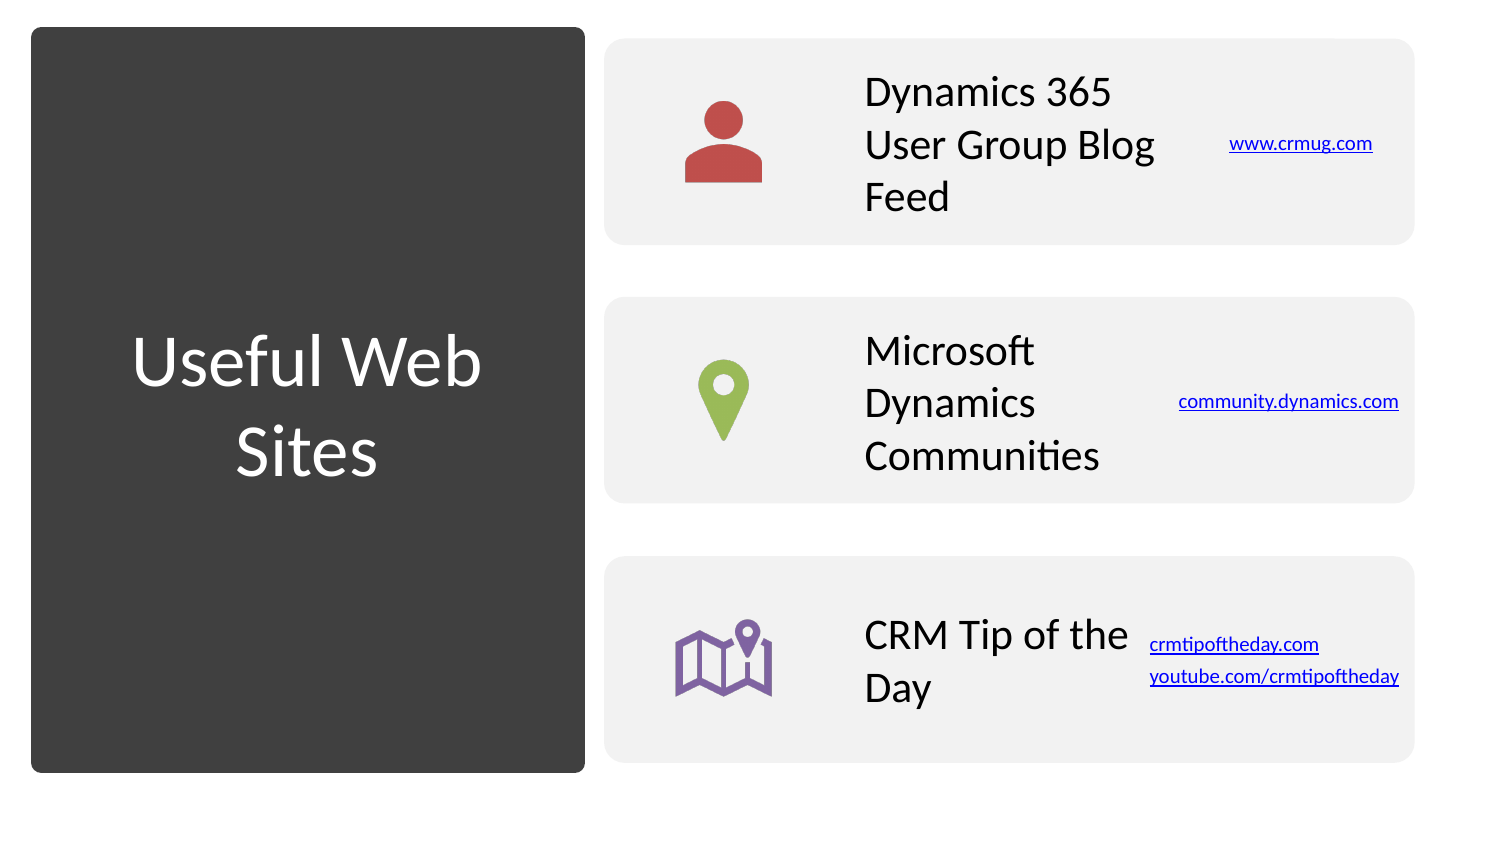

Dynamics 365 User Group Blog Feed
www.crmug.com
Microsoft Dynamics Communities
community.dynamics.com
CRM Tip of the Day
crmtipoftheday.com
youtube.com/crmtipoftheday
# Useful Web Sites